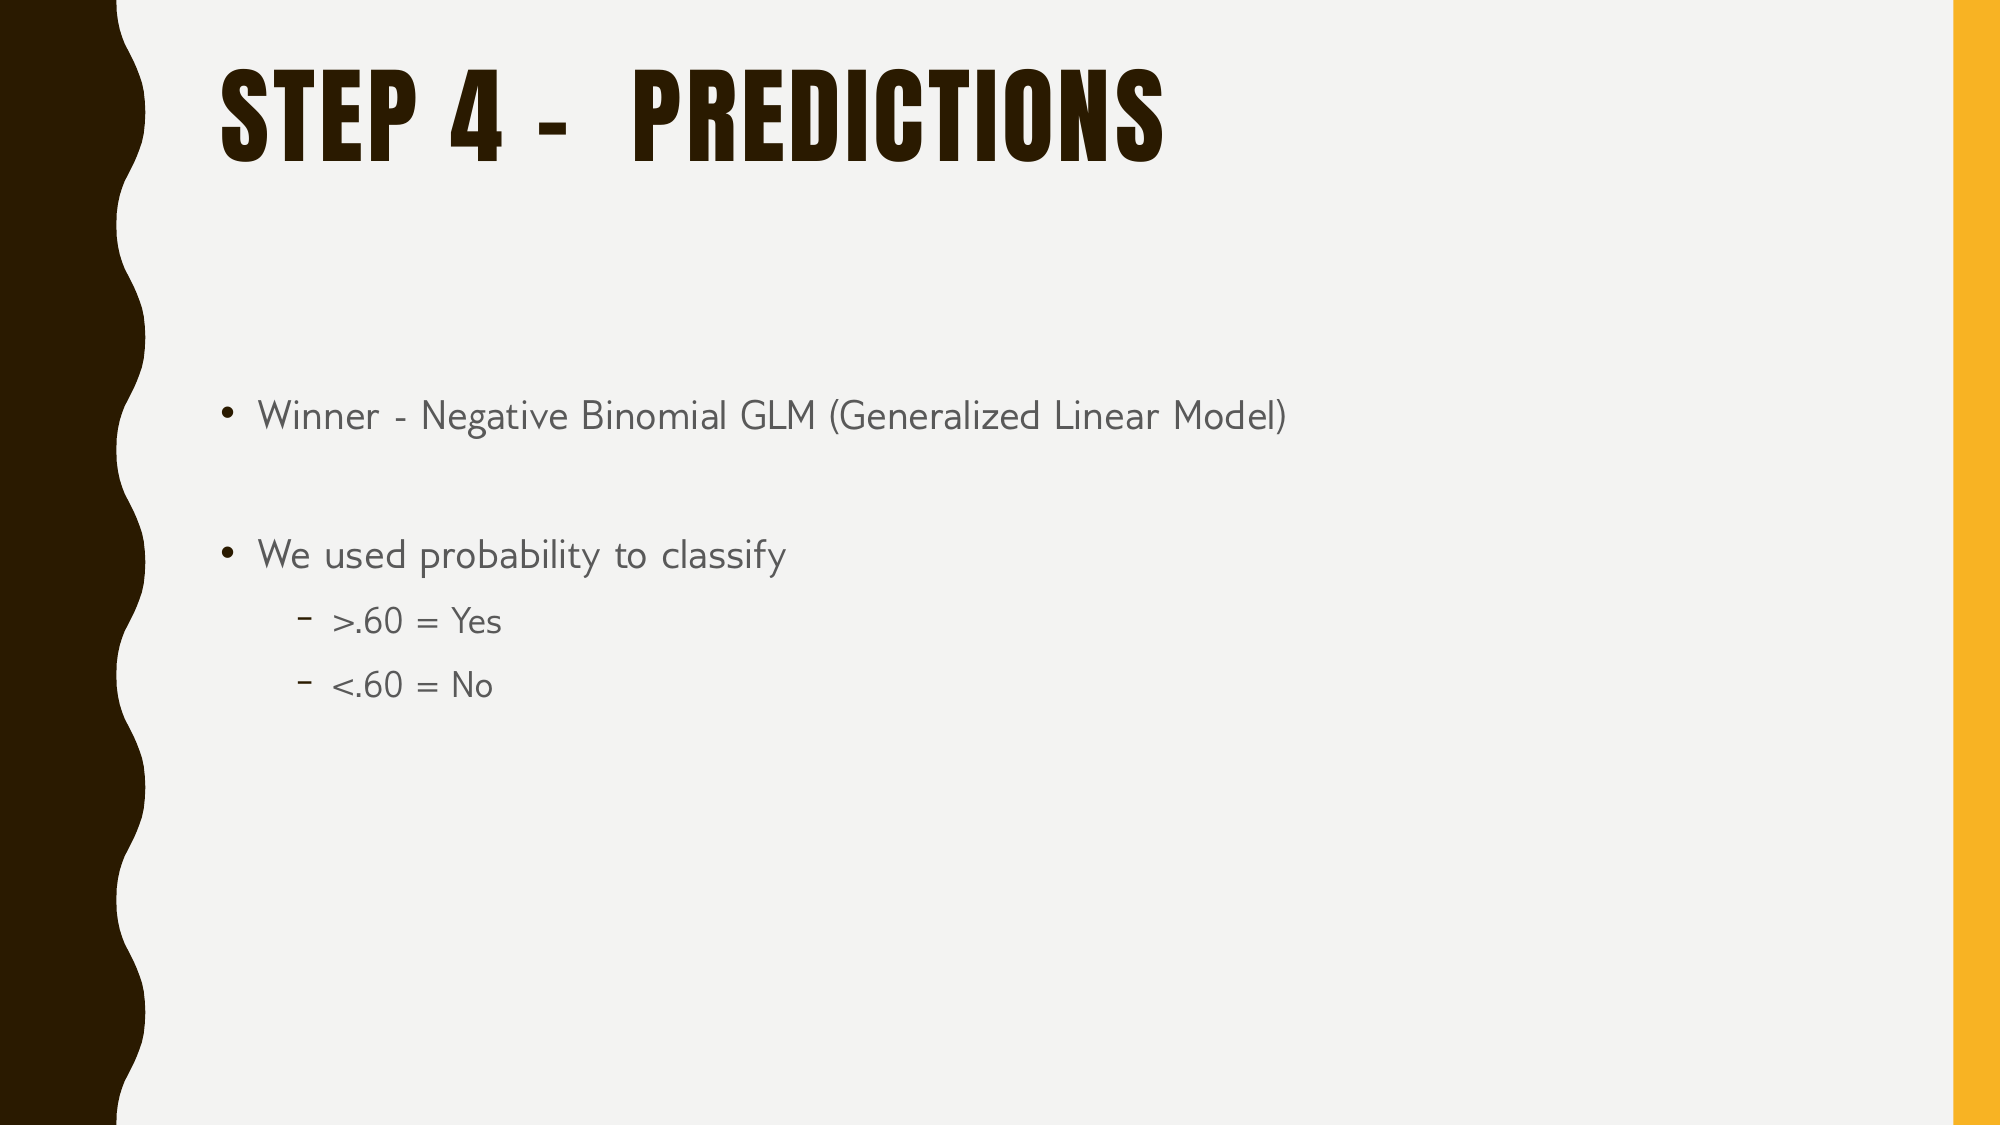

# Step 4 –  Predictions
Winner - Negative Binomial GLM (Generalized Linear Model)

We used probability to classify
>.60 = Yes
<.60 = No